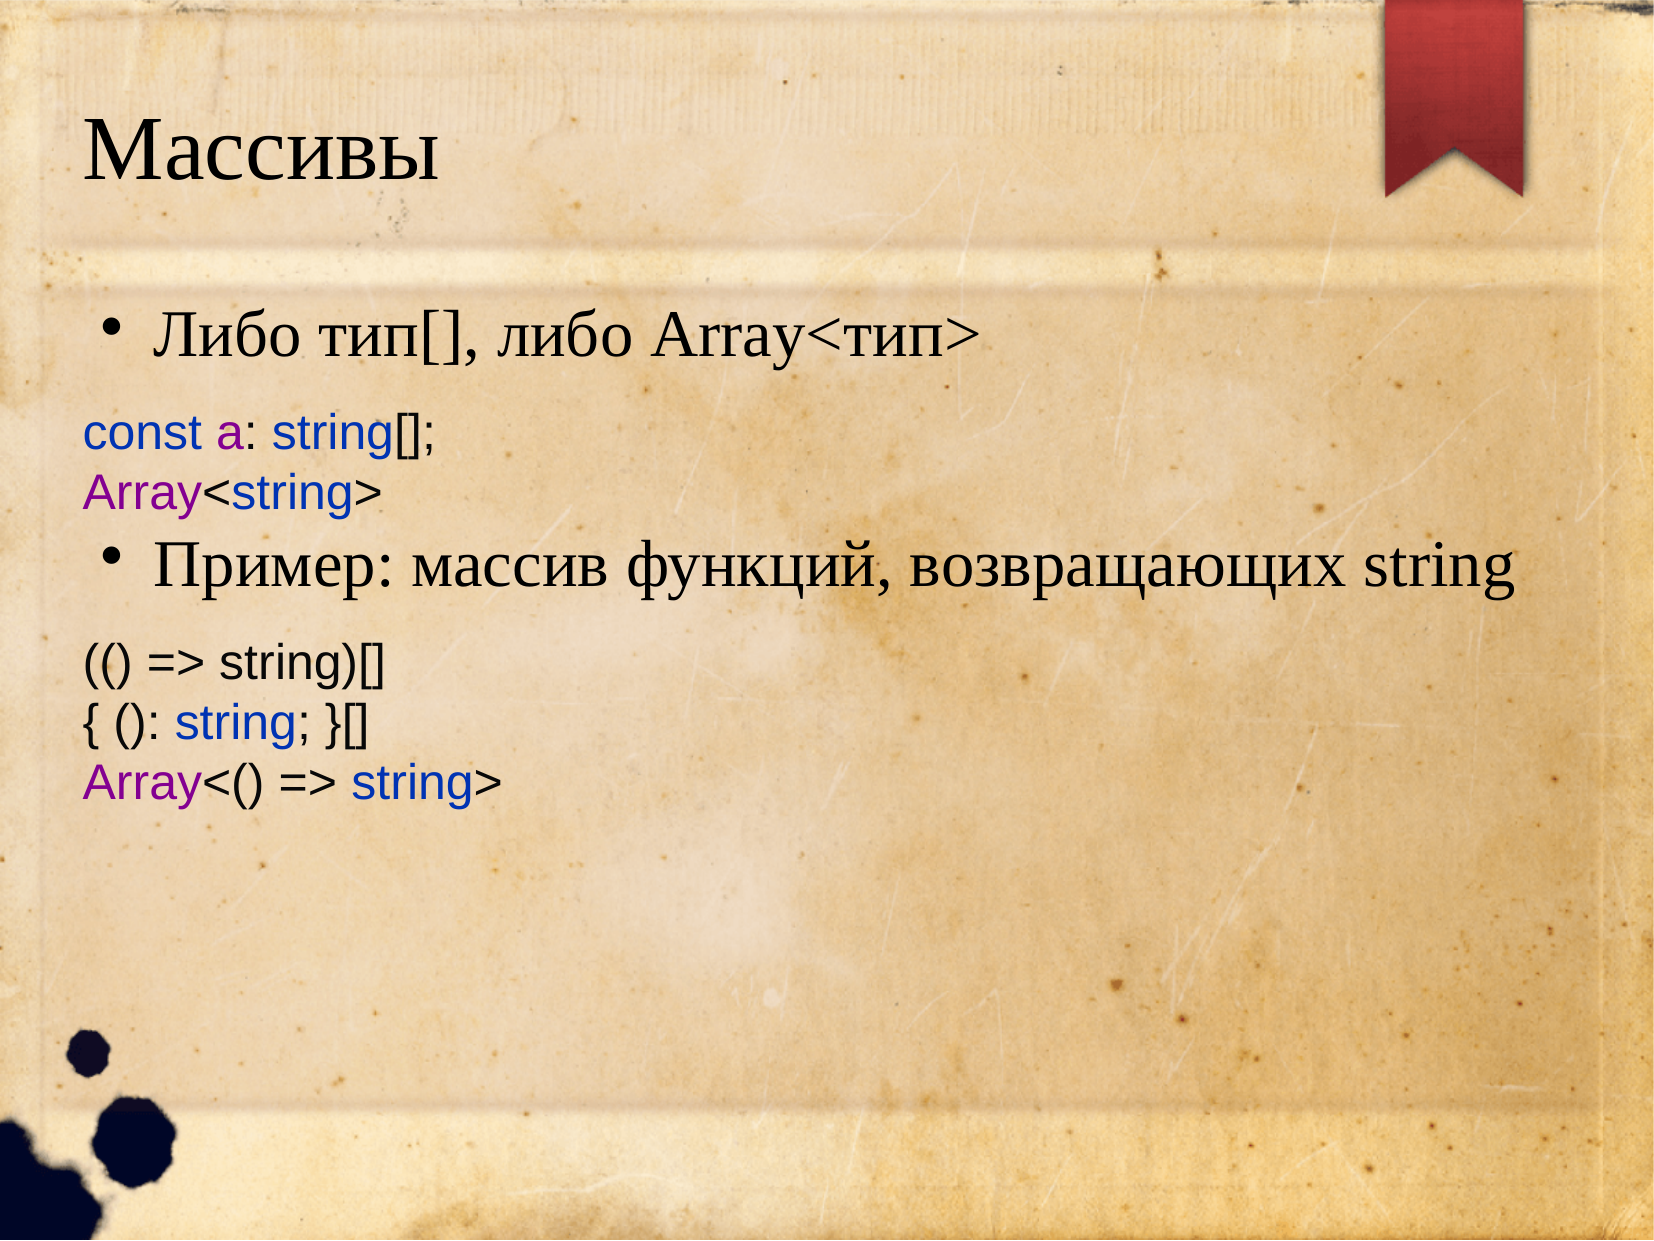

Массивы
Либо тип[], либо Array<тип>
const a: string[];
Array<string>
Пример: массив функций, возвращающих string
(() => string)[]
{ (): string; }[]
Array<() => string>